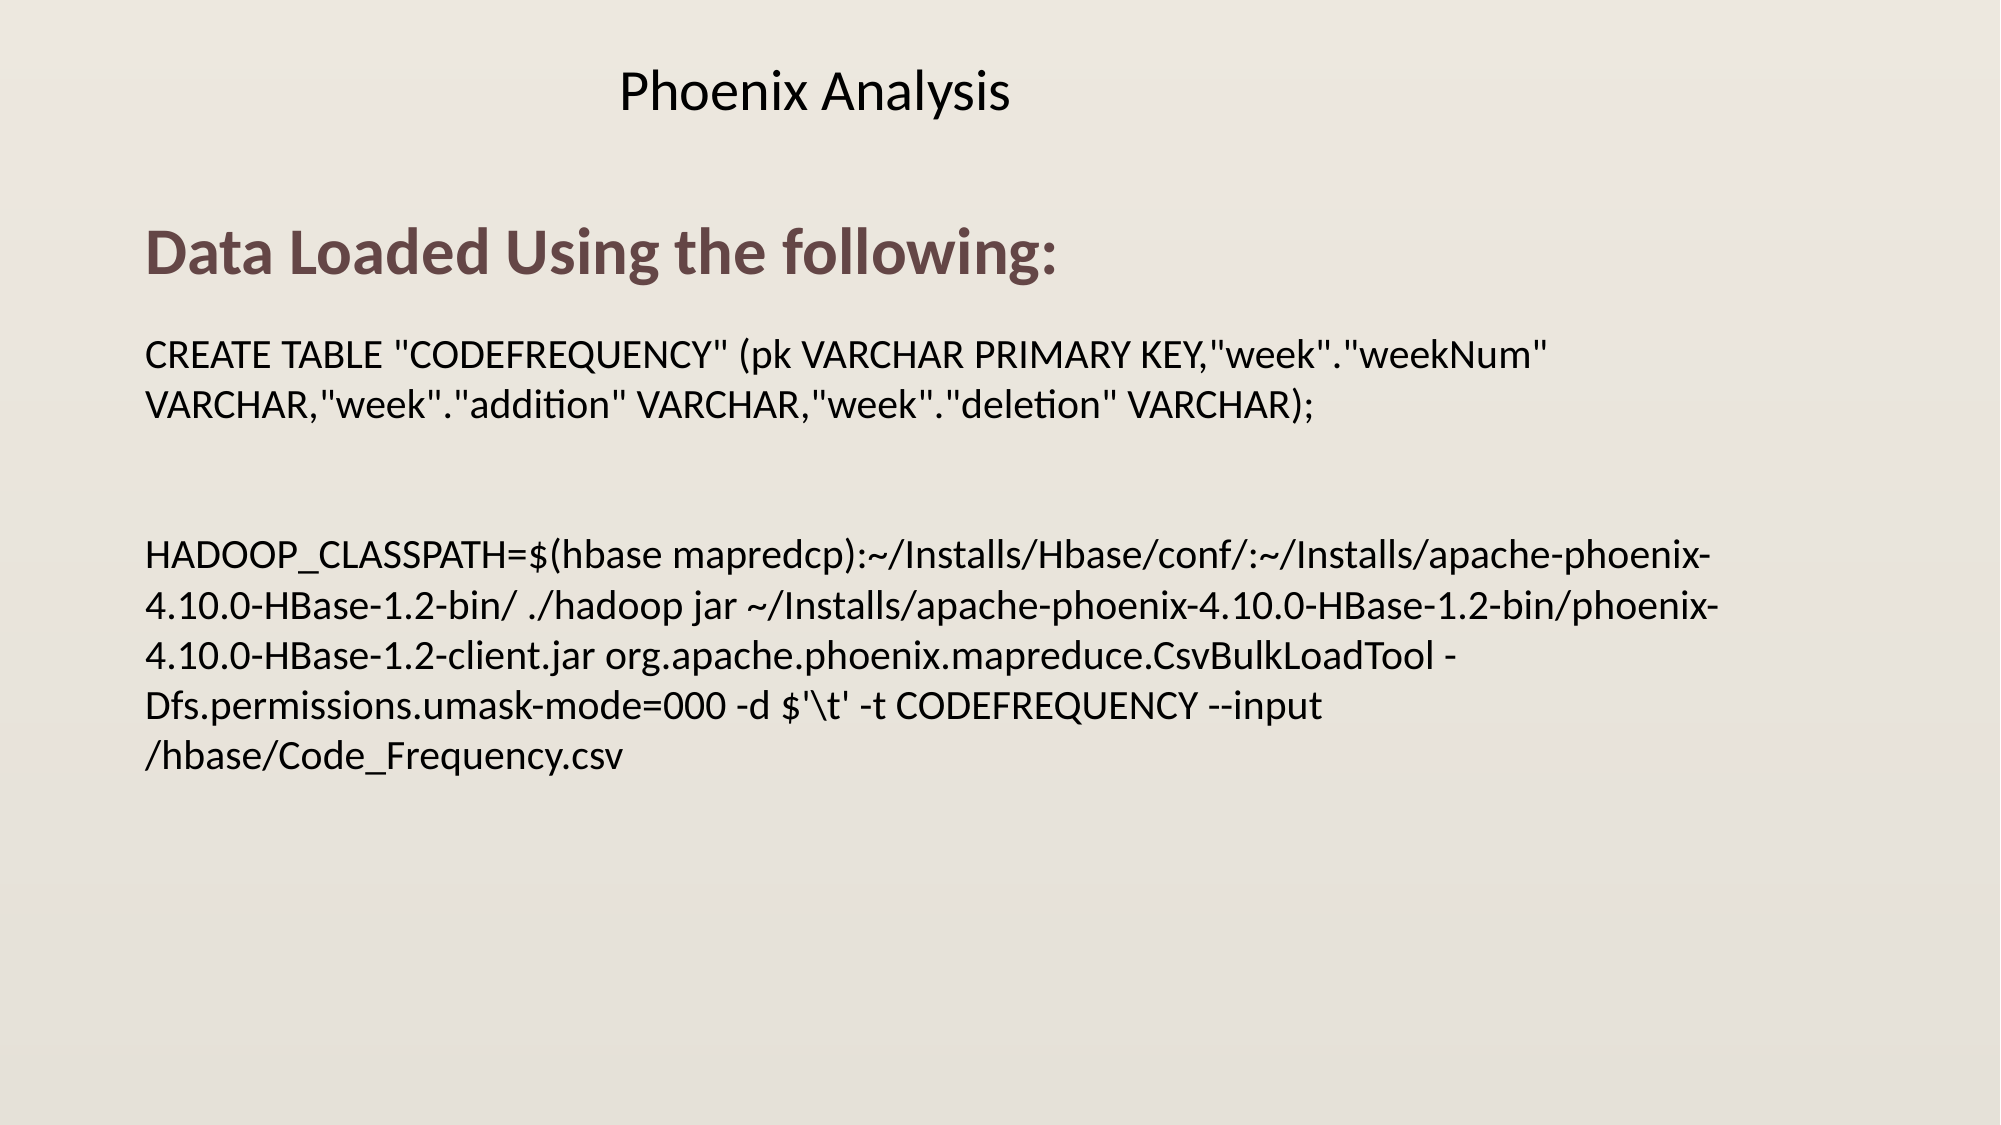

# Phoenix Analysis
Data Loaded Using the following:

CREATE TABLE "CODEFREQUENCY" (pk VARCHAR PRIMARY KEY,"week"."weekNum" VARCHAR,"week"."addition" VARCHAR,"week"."deletion" VARCHAR);

HADOOP_CLASSPATH=$(hbase mapredcp):~/Installs/Hbase/conf/:~/Installs/apache-phoenix-4.10.0-HBase-1.2-bin/ ./hadoop jar ~/Installs/apache-phoenix-4.10.0-HBase-1.2-bin/phoenix-4.10.0-HBase-1.2-client.jar org.apache.phoenix.mapreduce.CsvBulkLoadTool -Dfs.permissions.umask-mode=000 -d $'\t' -t CODEFREQUENCY --input /hbase/Code_Frequency.csv